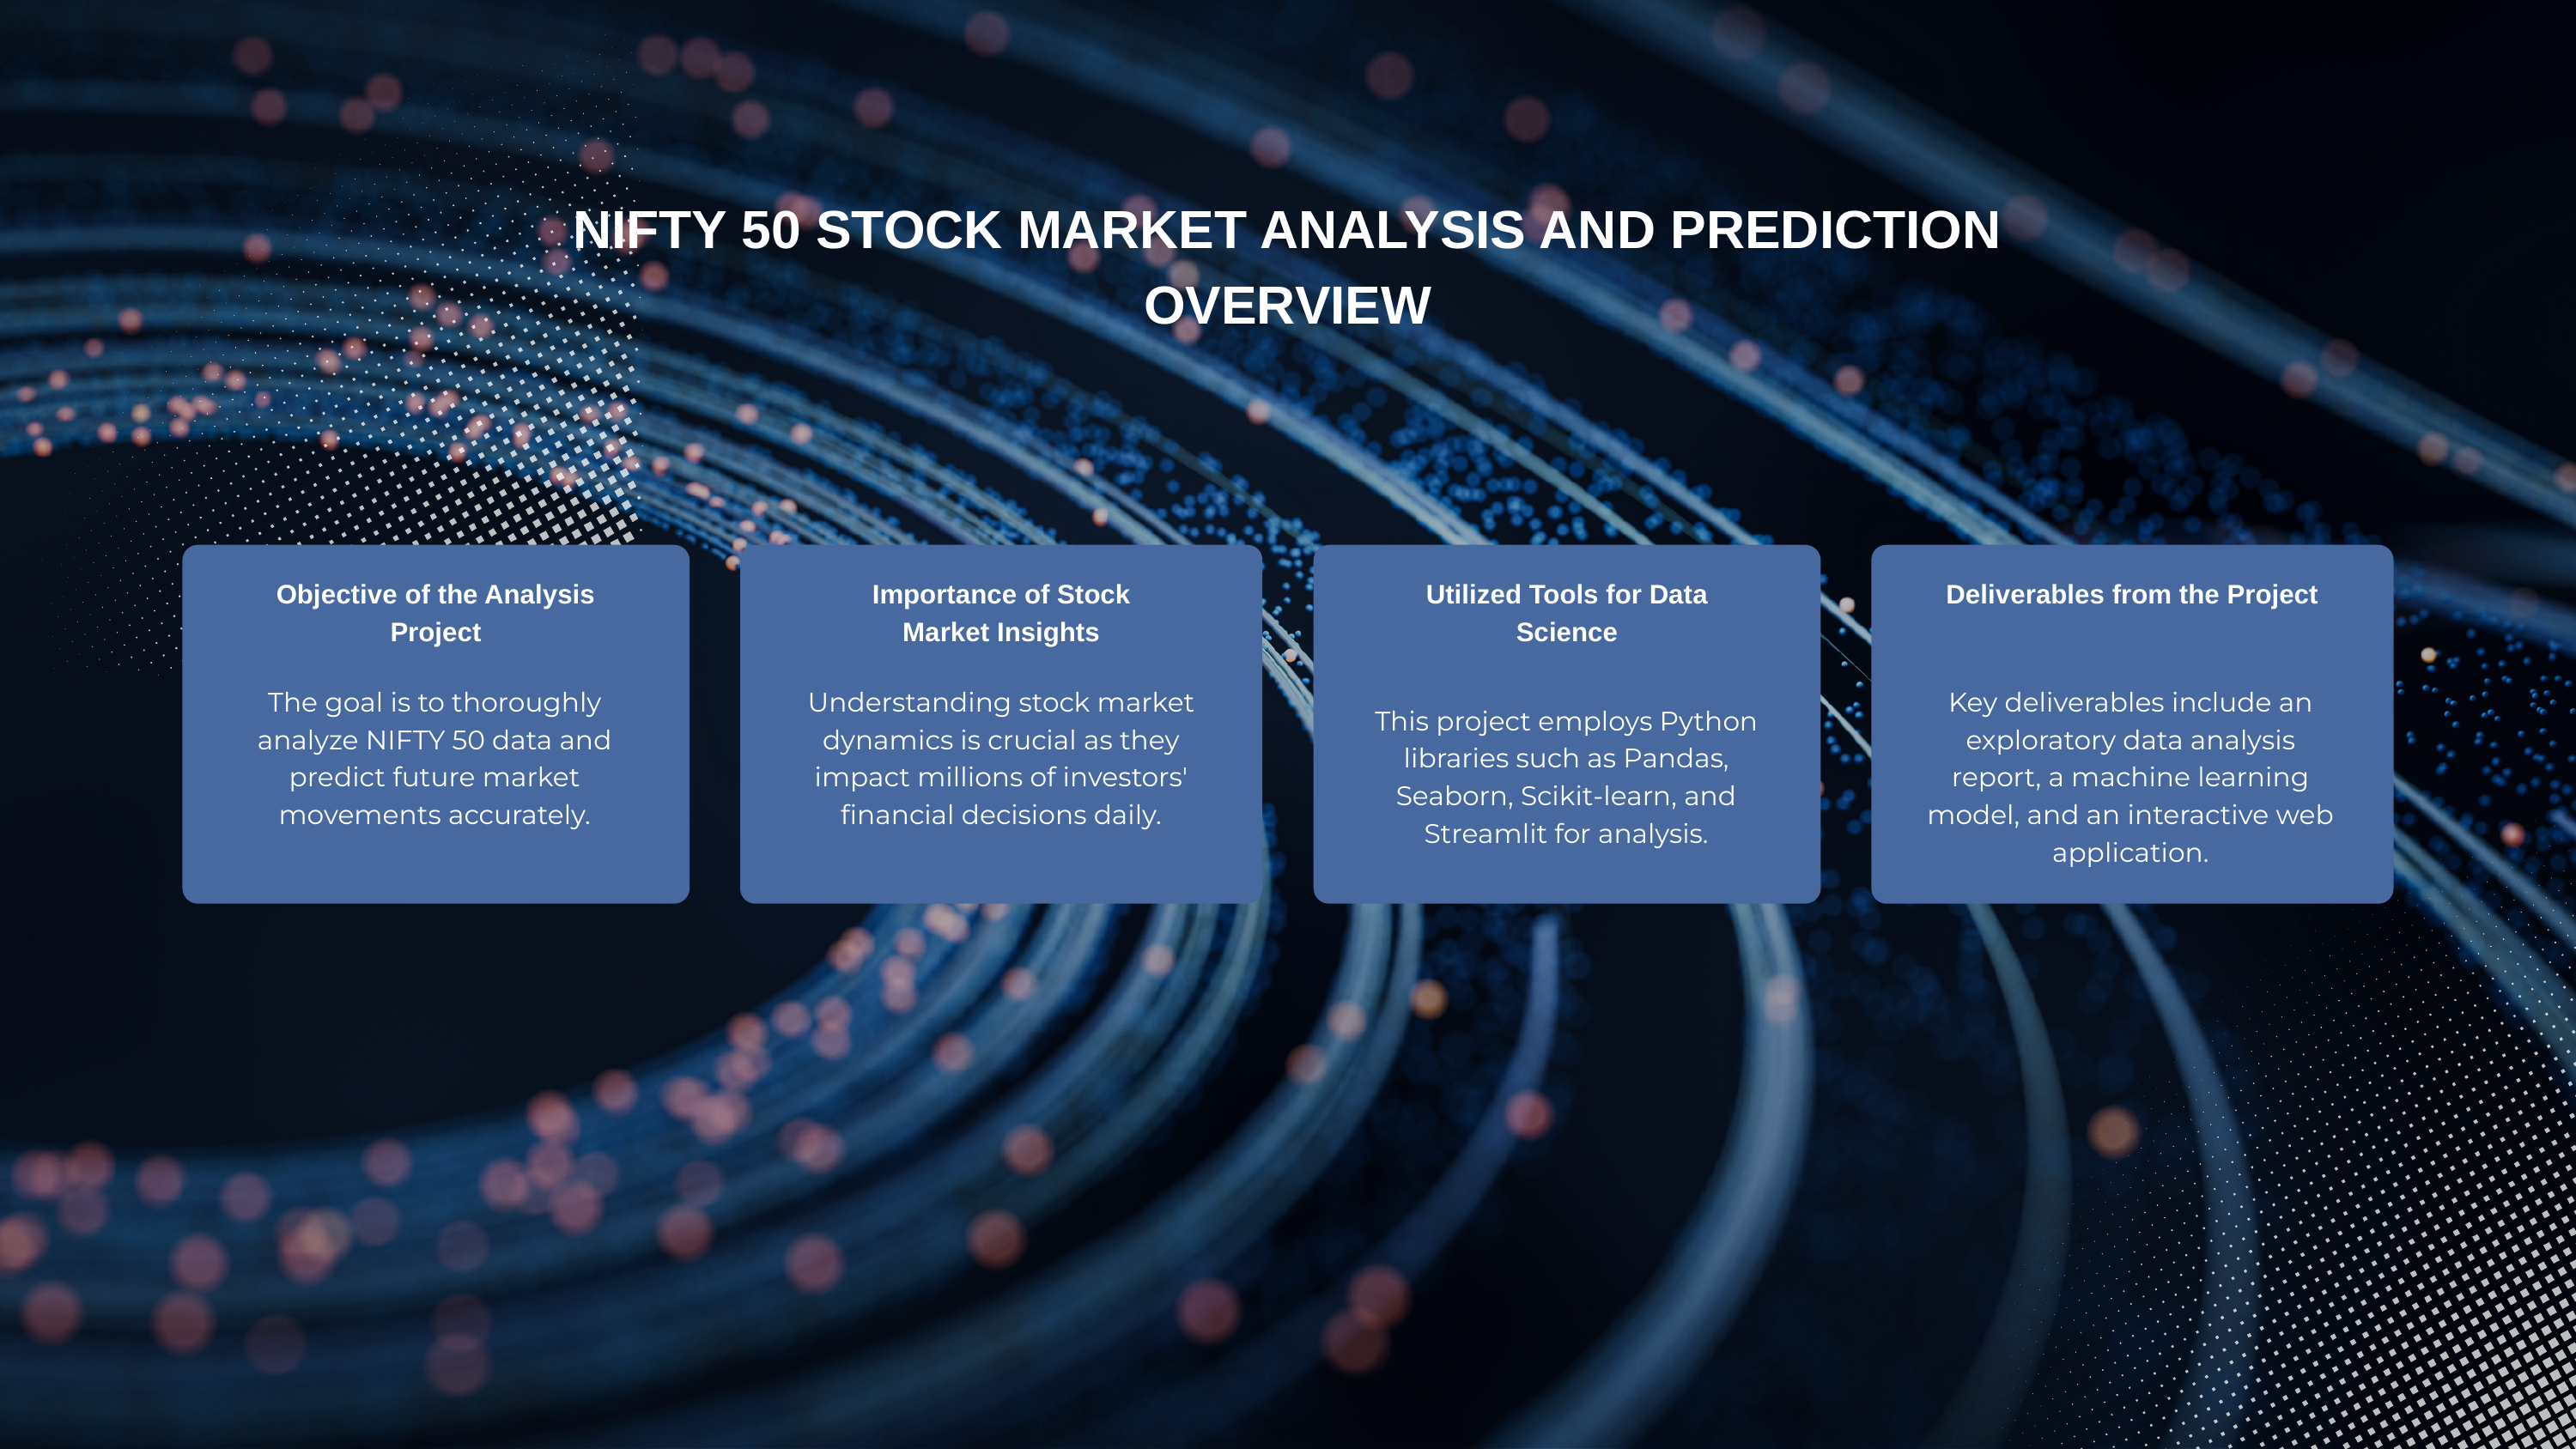

NIFTY 50 STOCK MARKET ANALYSIS AND PREDICTION OVERVIEW

Objective of the Analysis Project
Importance of Stock Market Insights
Utilized Tools for Data Science
Deliverables from the Project
The goal is to thoroughly analyze NIFTY 50 data and predict future market movements accurately.
Understanding stock market dynamics is crucial as they impact millions of investors' financial decisions daily.
Key deliverables include an exploratory data analysis report, a machine learning model, and an interactive web application.
This project employs Python libraries such as Pandas, Seaborn, Scikit-learn, and Streamlit for analysis.